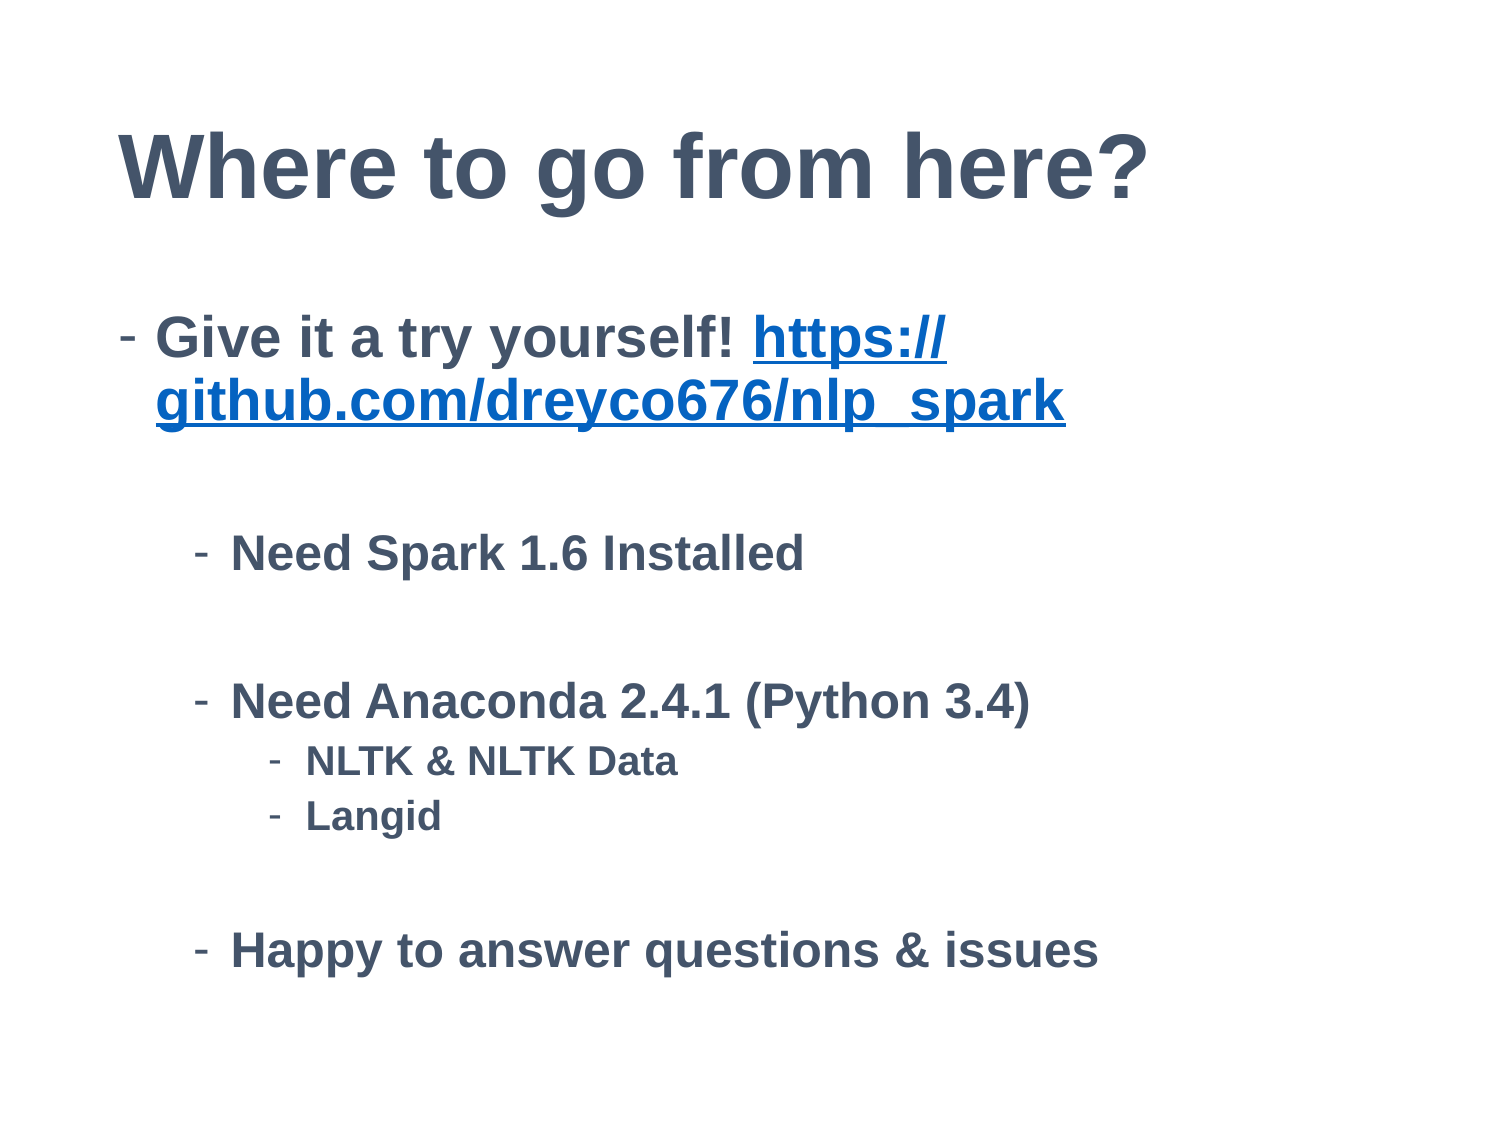

# Where to go from here?
Give it a try yourself! https://github.com/dreyco676/nlp_spark

Need Spark 1.6 Installed

Need Anaconda 2.4.1 (Python 3.4)
NLTK & NLTK Data
Langid

Happy to answer questions & issues